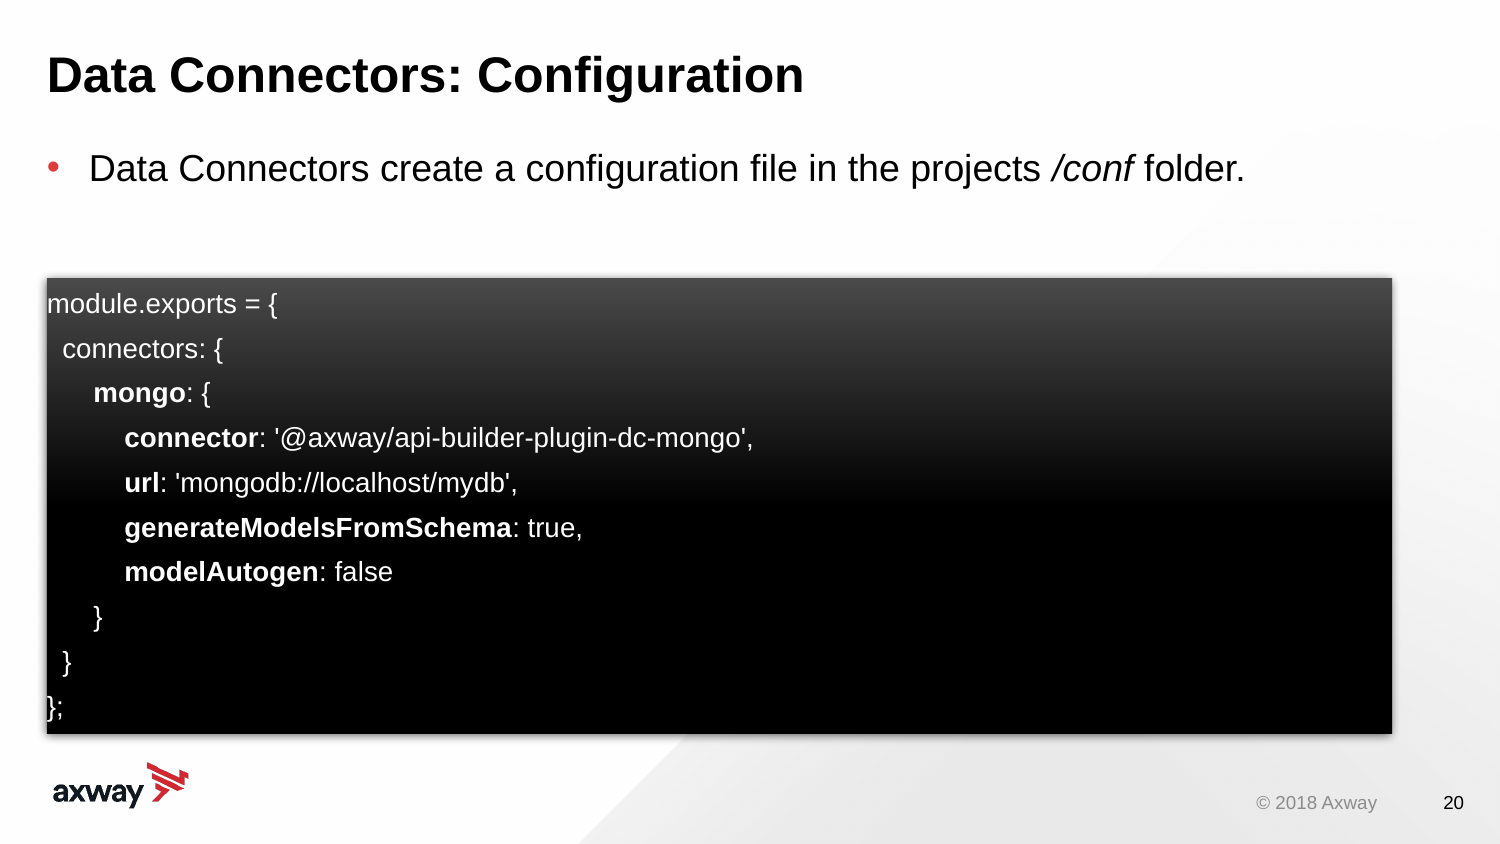

# Data Connectors: Configuration
Data Connectors create a configuration file in the projects /conf folder.

module.exports = {
  connectors: {
      mongo: {
          connector: '@axway/api-builder-plugin-dc-mongo',
          url: 'mongodb://localhost/mydb',
          generateModelsFromSchema: true,
          modelAutogen: false
      }
  }
};
© 2018 Axway